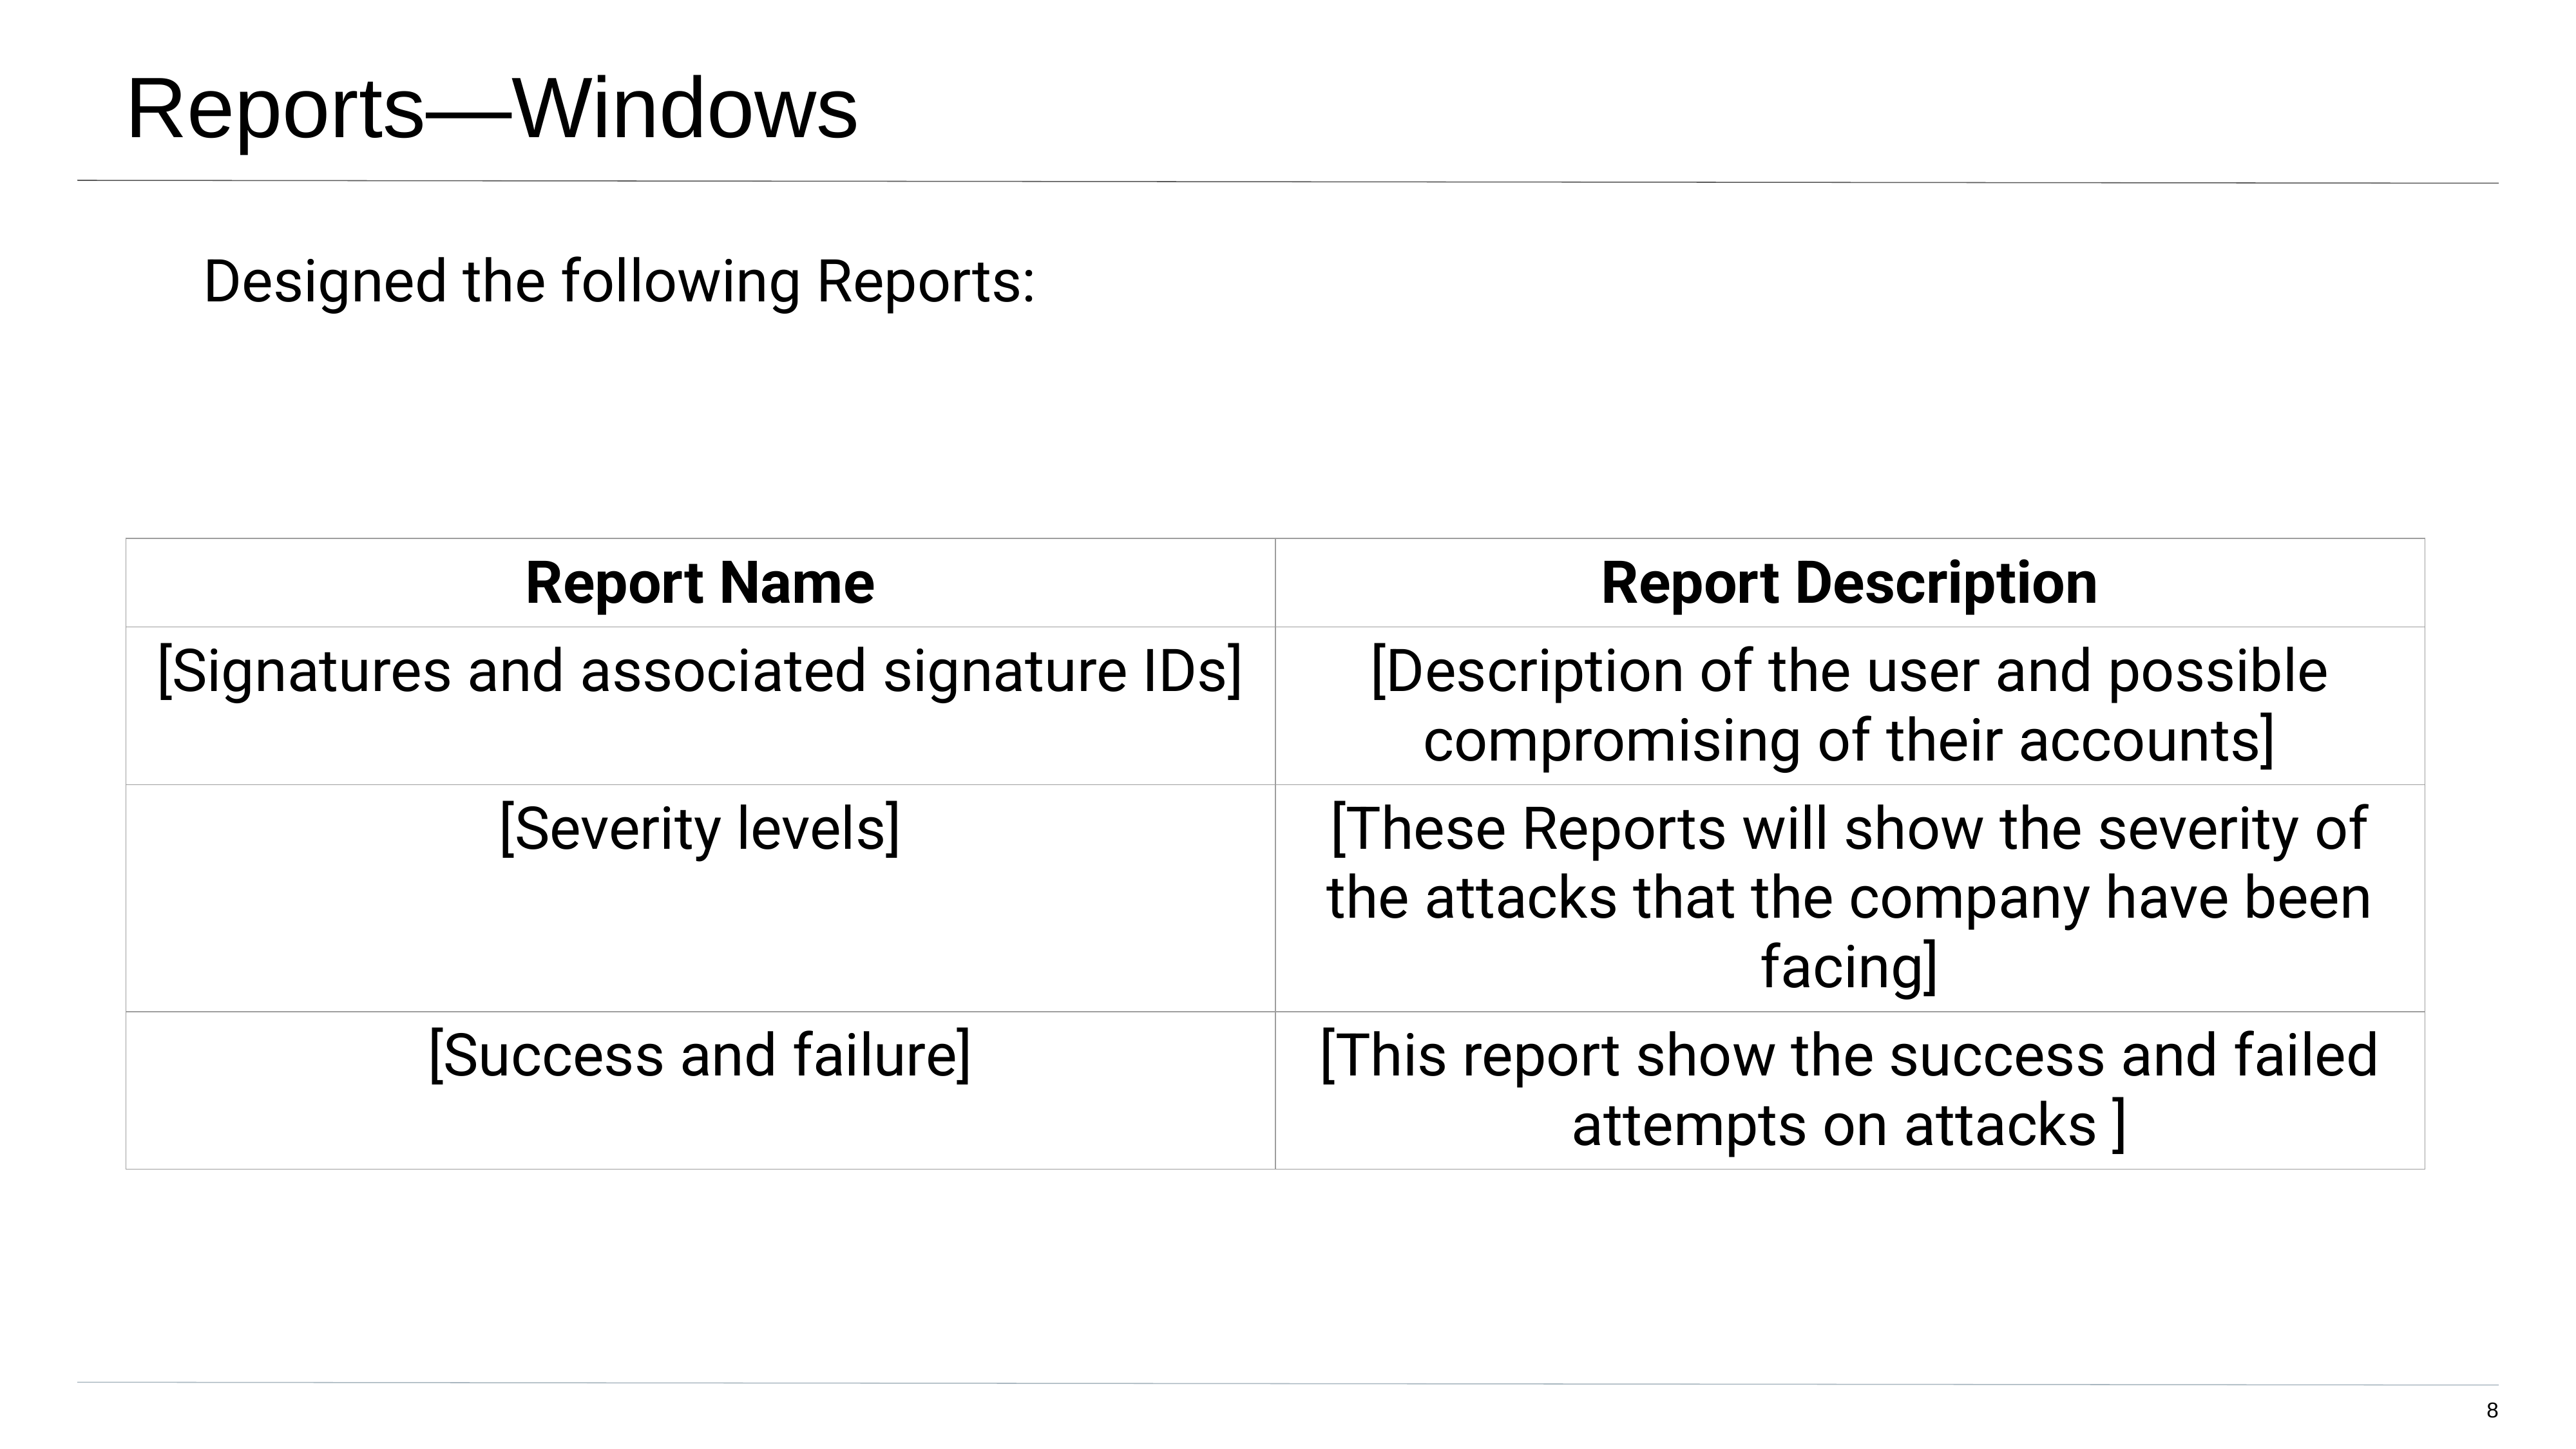

# Reports—Windows
Designed the following Reports:

| Report Name | Report Description |
| --- | --- |
| [Signatures and associated signature IDs] | [Description of the user and possible compromising of their accounts] |
| [Severity levels] | [These Reports will show the severity of the attacks that the company have been facing] |
| [Success and failure] | [This report show the success and failed attempts on attacks ] |
8